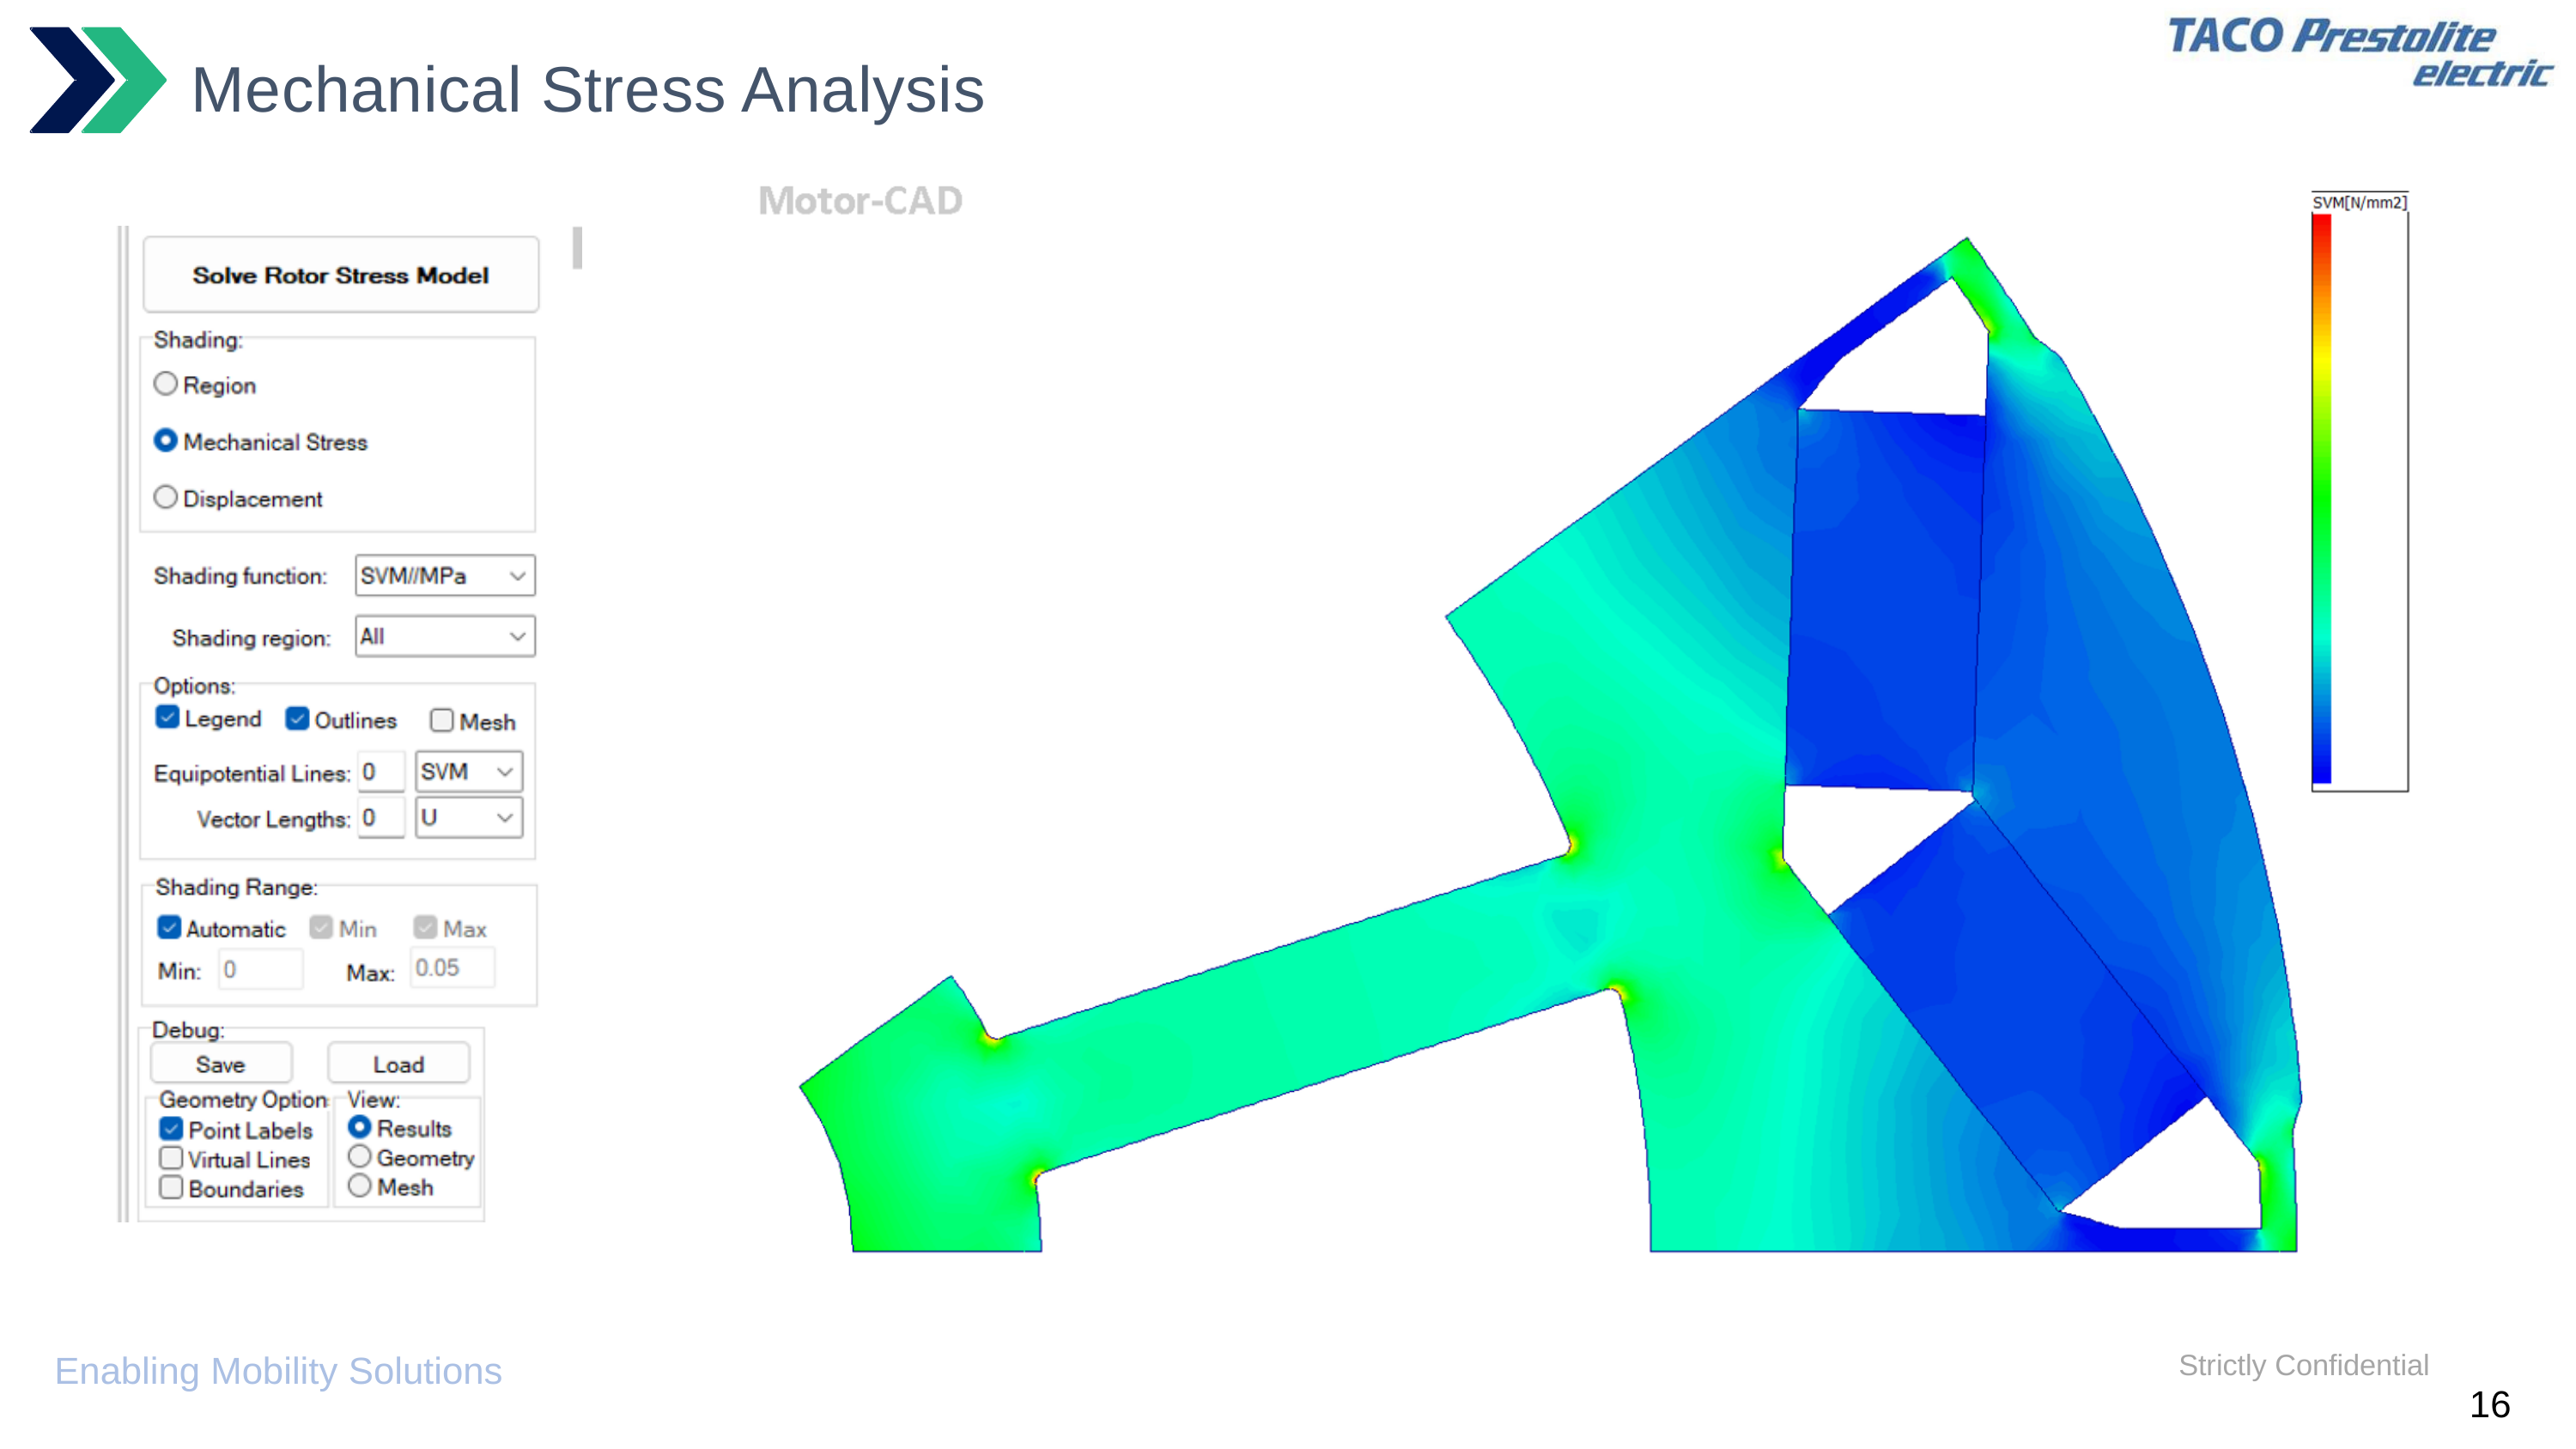

Mechanical Stress Analysis

Strictly Confidential
Enabling Mobility Solutions
16